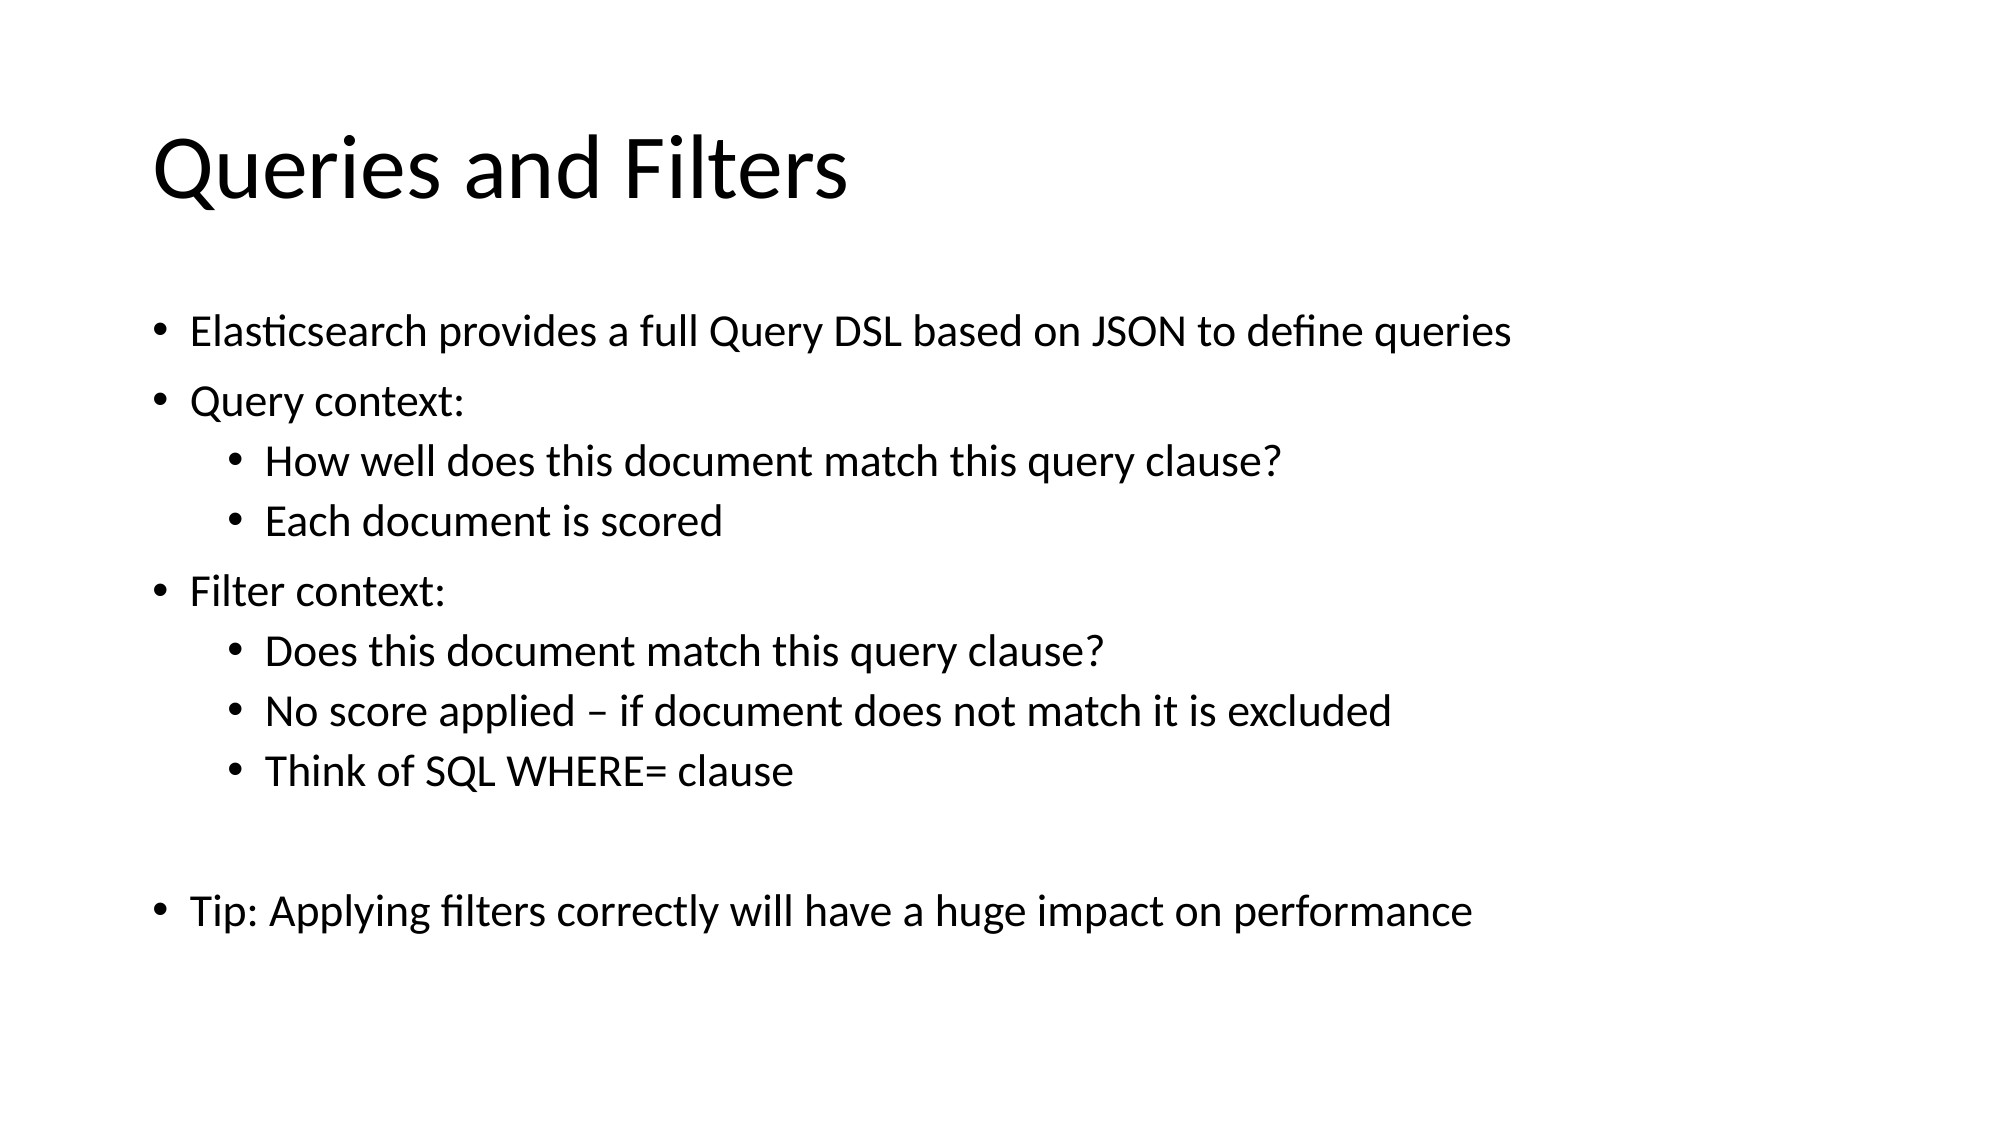

# Queries and Filters
Elasticsearch provides a full Query DSL based on JSON to define queries
Query context:
How well does this document match this query clause?
Each document is scored
Filter context:
Does this document match this query clause?
No score applied – if document does not match it is excluded
Think of SQL WHERE= clause

Tip: Applying filters correctly will have a huge impact on performance